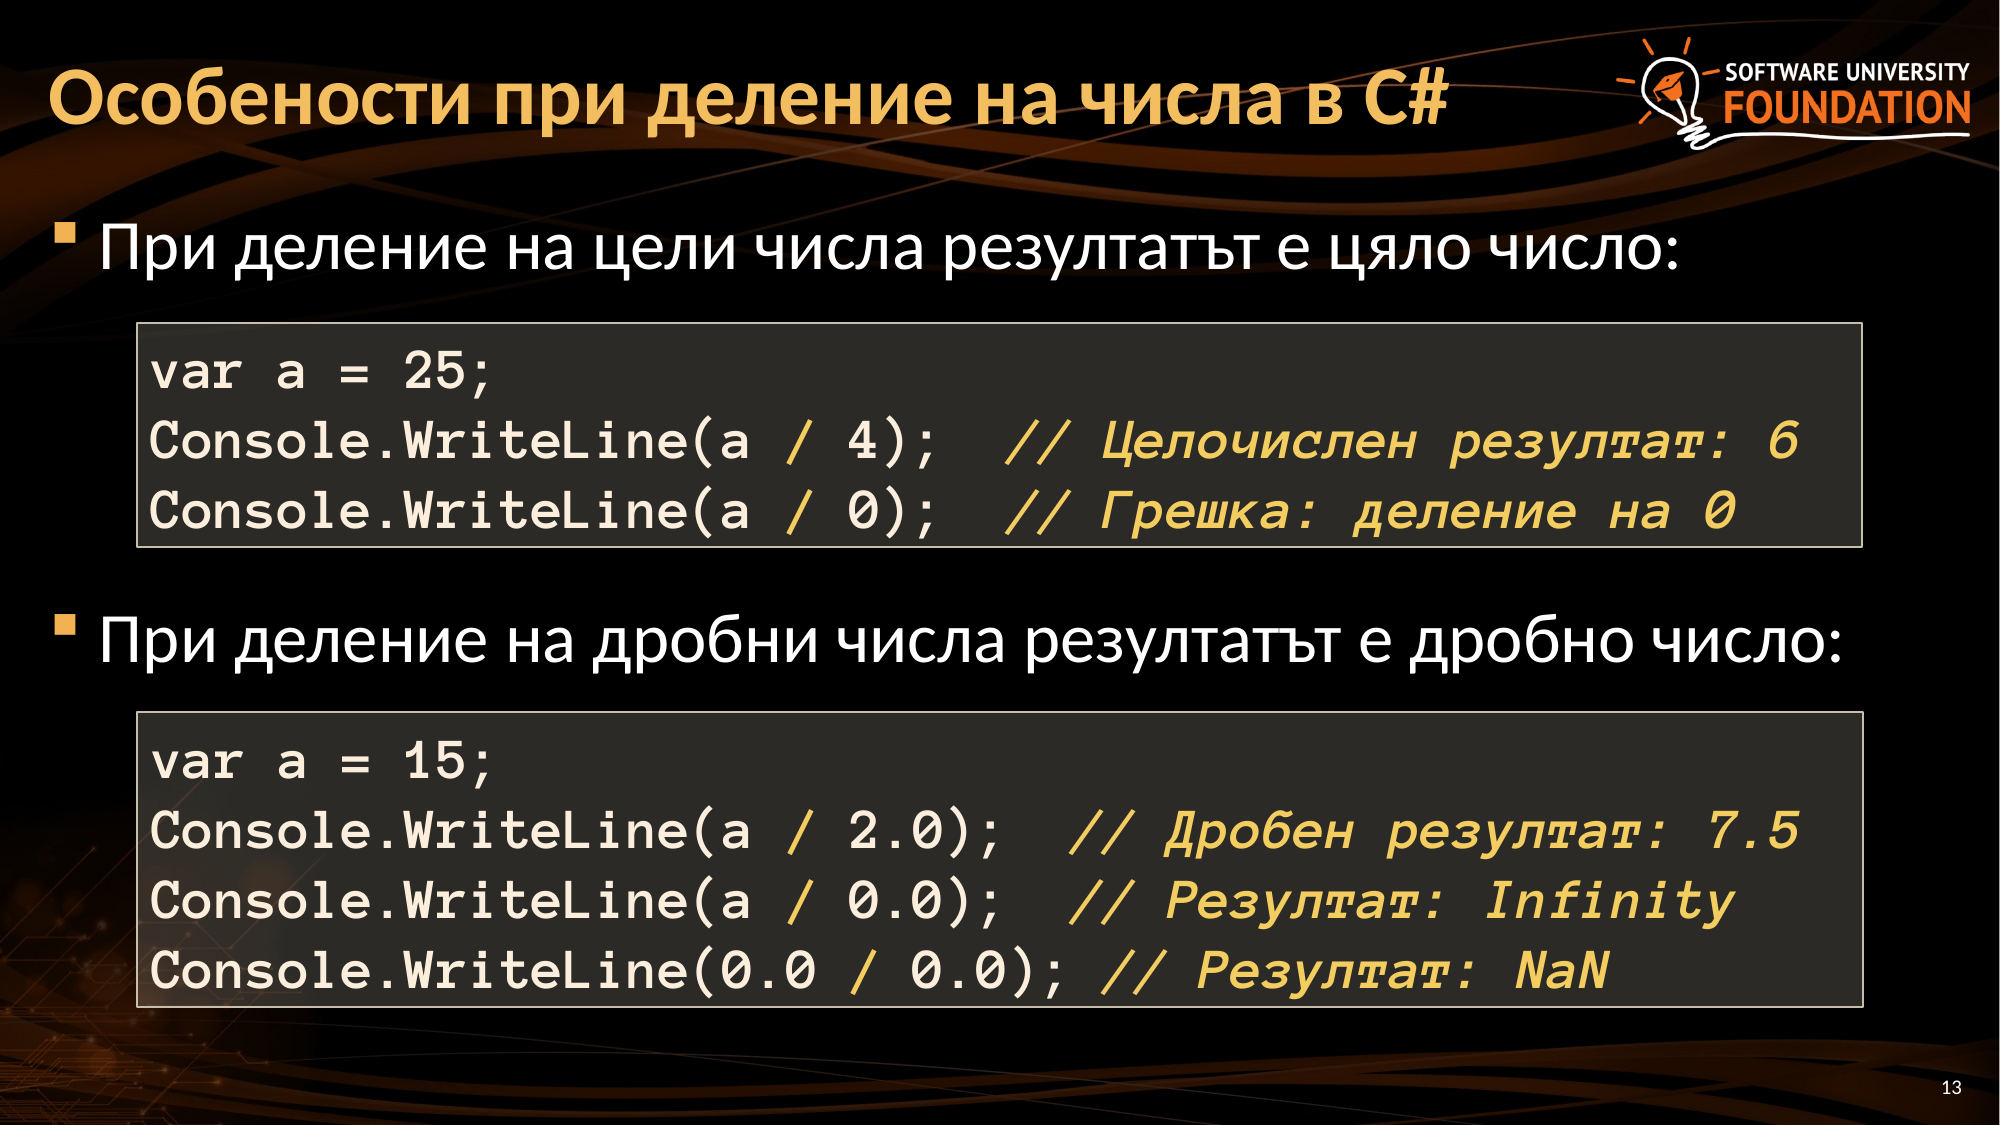

# Особености при деление на числа в C#
При деление на цели числа резултатът е цяло число:

При деление на дробни числа резултатът е дробно число:
var a = 25;
Console.WriteLine(a / 4);  // Целочислен резултат: 6
Console.WriteLine(a / 0);  // Грешка: деление на 0
var a = 15;
Console.WriteLine(a / 2.0);  // Дробен резултат: 7.5
Console.WriteLine(a / 0.0);  // Резултат: Infinity
Console.WriteLine(0.0 / 0.0); // Резултат: NaN
13